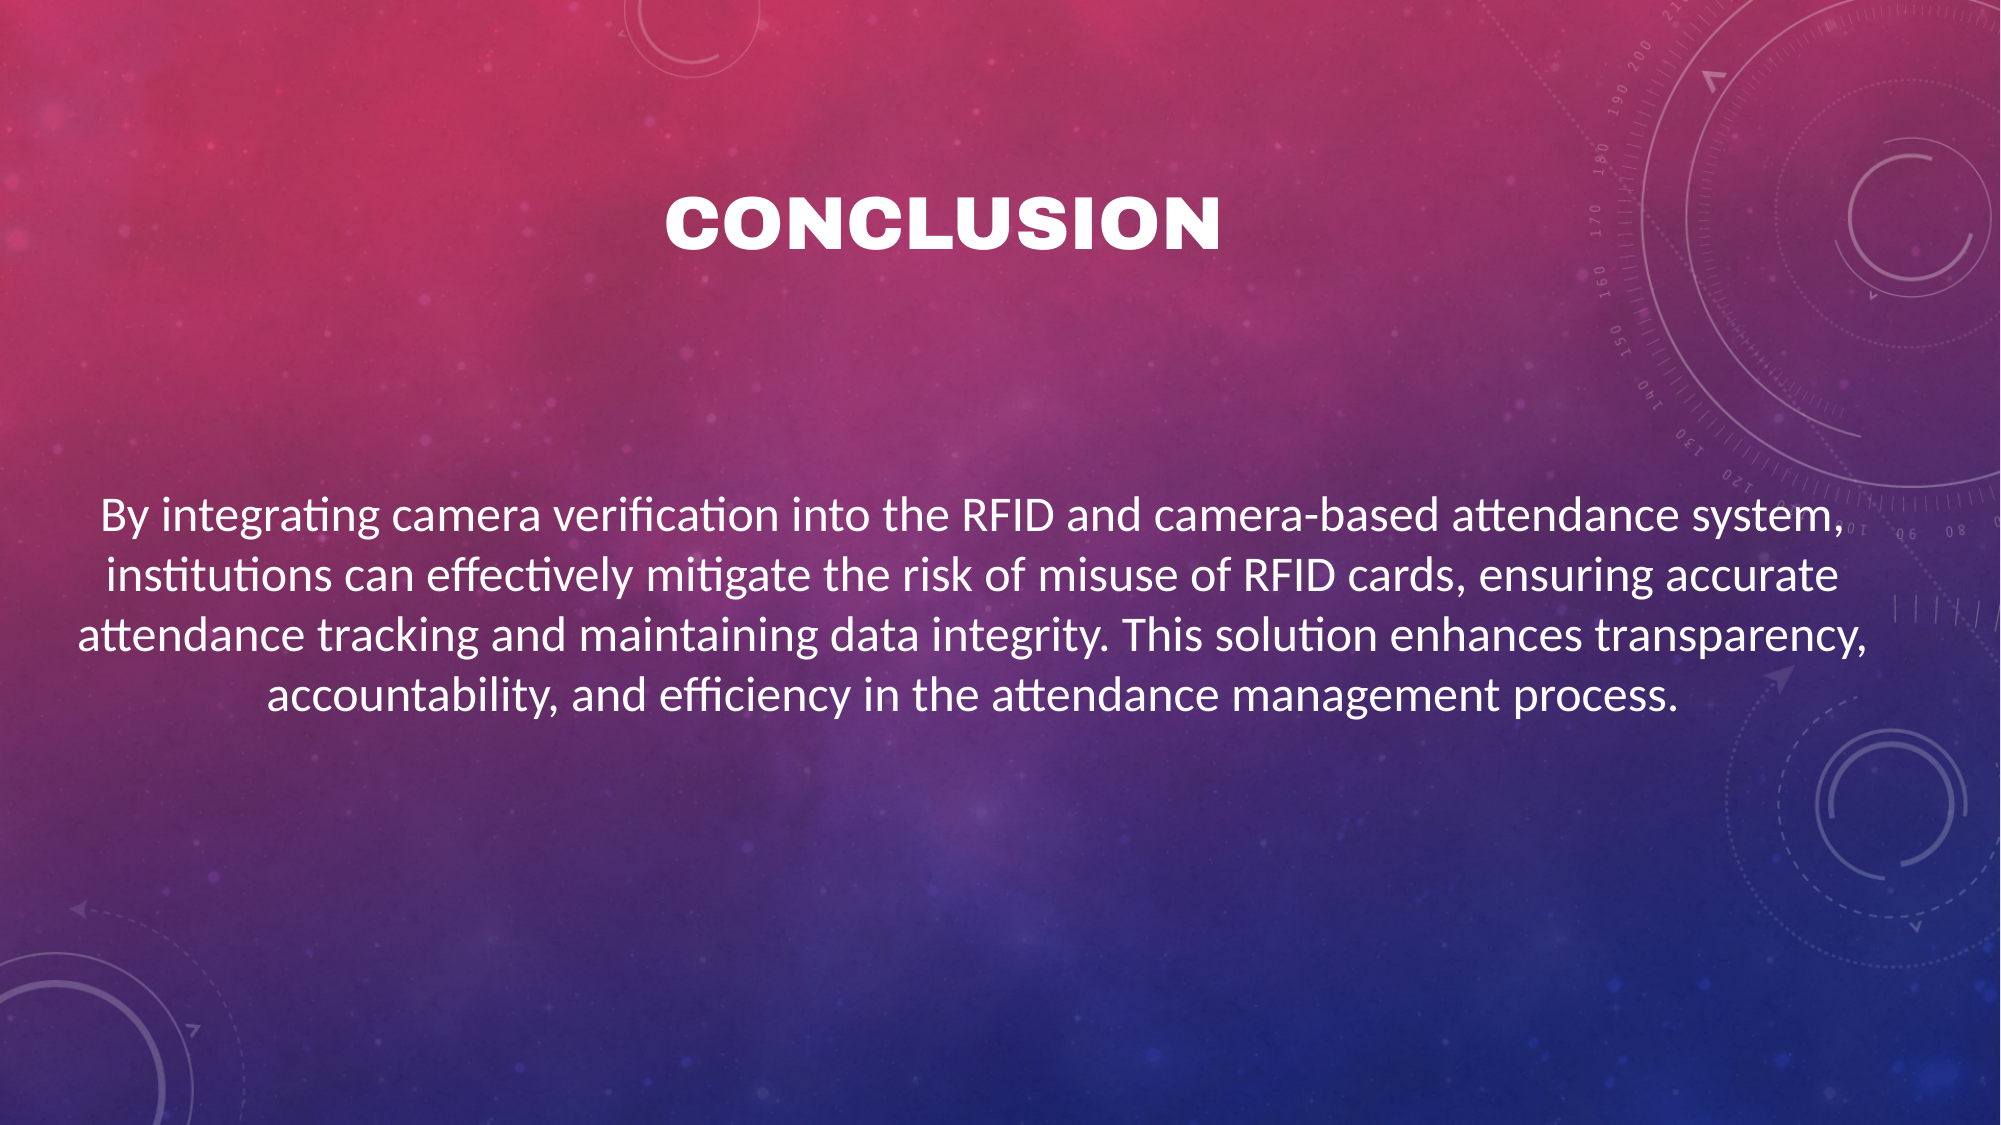

# CONCLUSION
By integrating camera verification into the RFID and camera-based attendance system, institutions can effectively mitigate the risk of misuse of RFID cards, ensuring accurate attendance tracking and maintaining data integrity. This solution enhances transparency, accountability, and efficiency in the attendance management process.